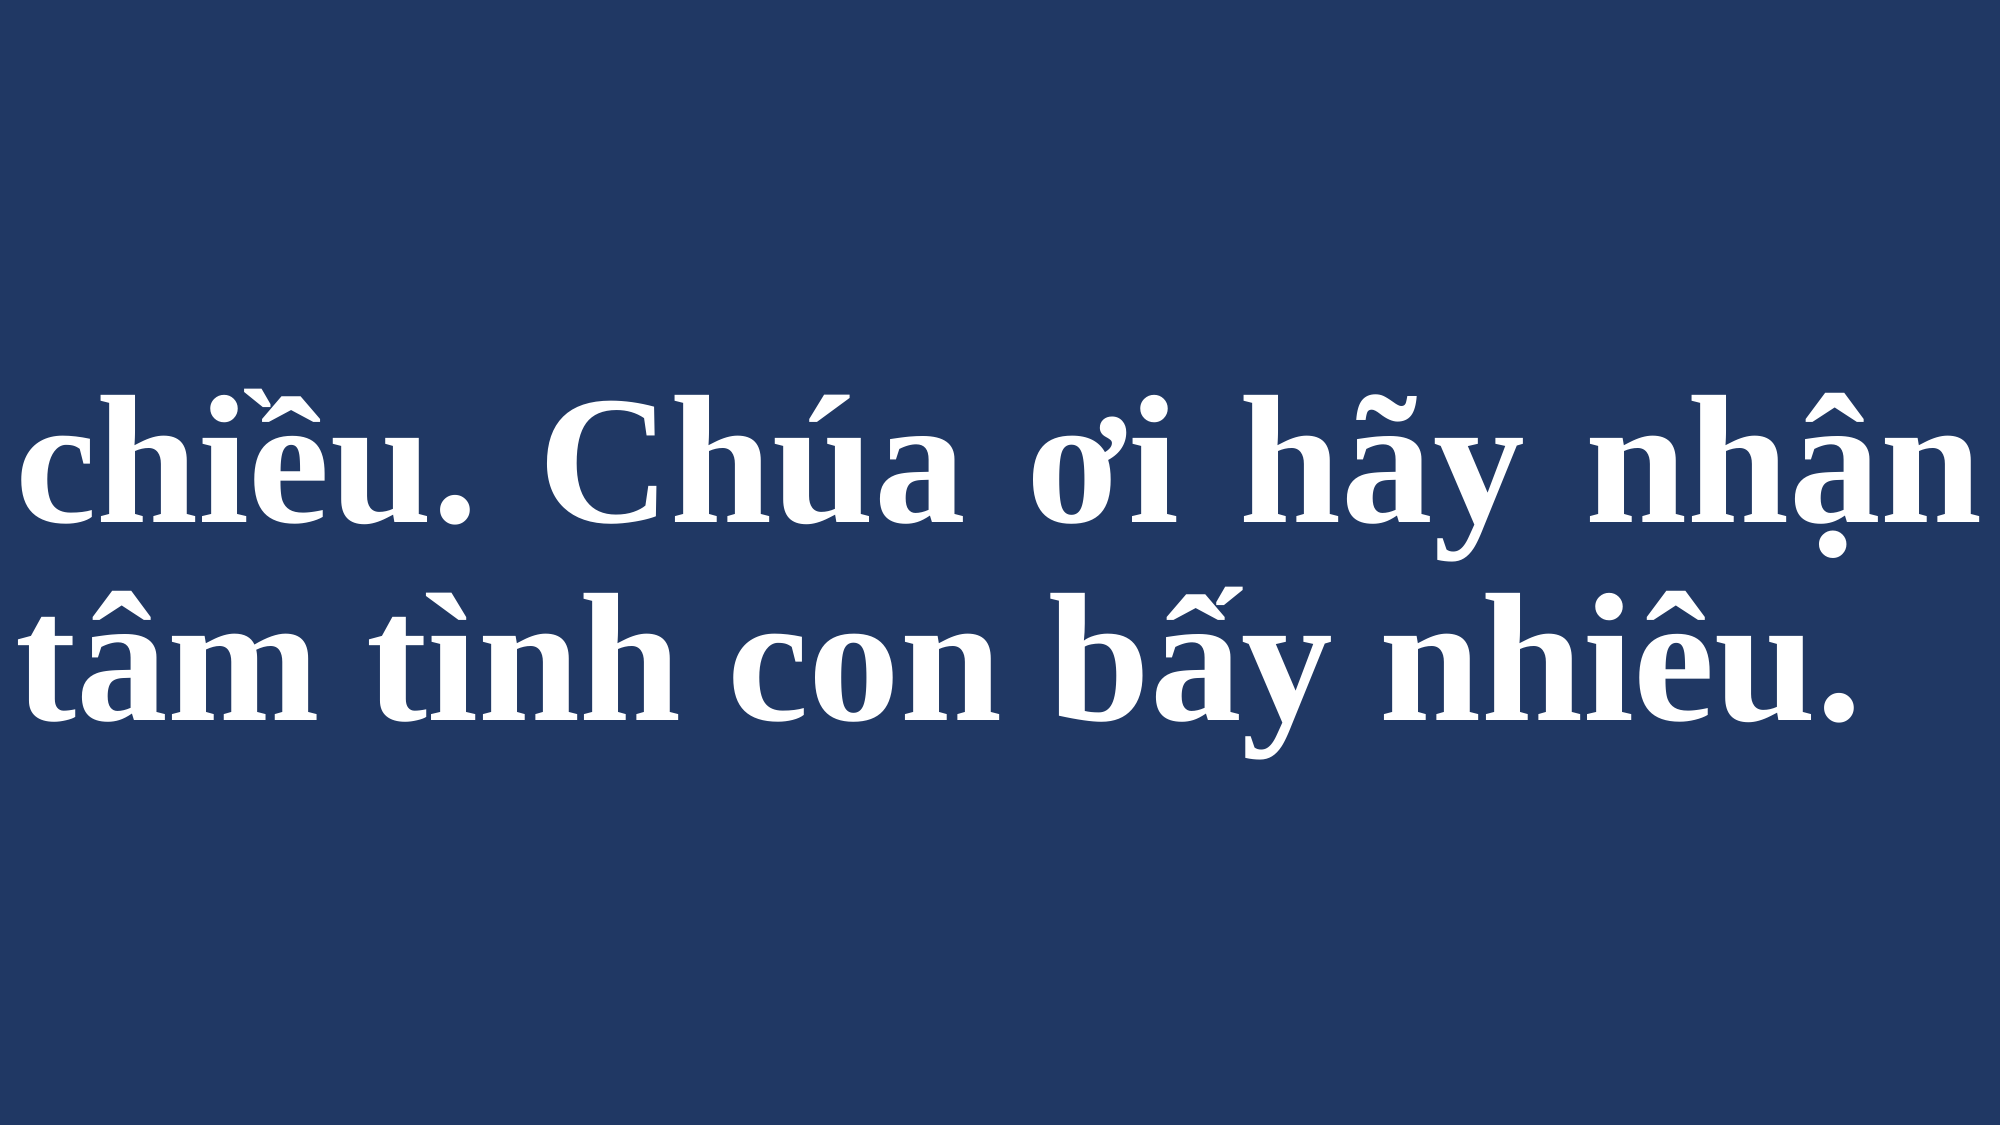

# chiều. Chúa ơi hãy nhận tâm tình con bấy nhiêu.